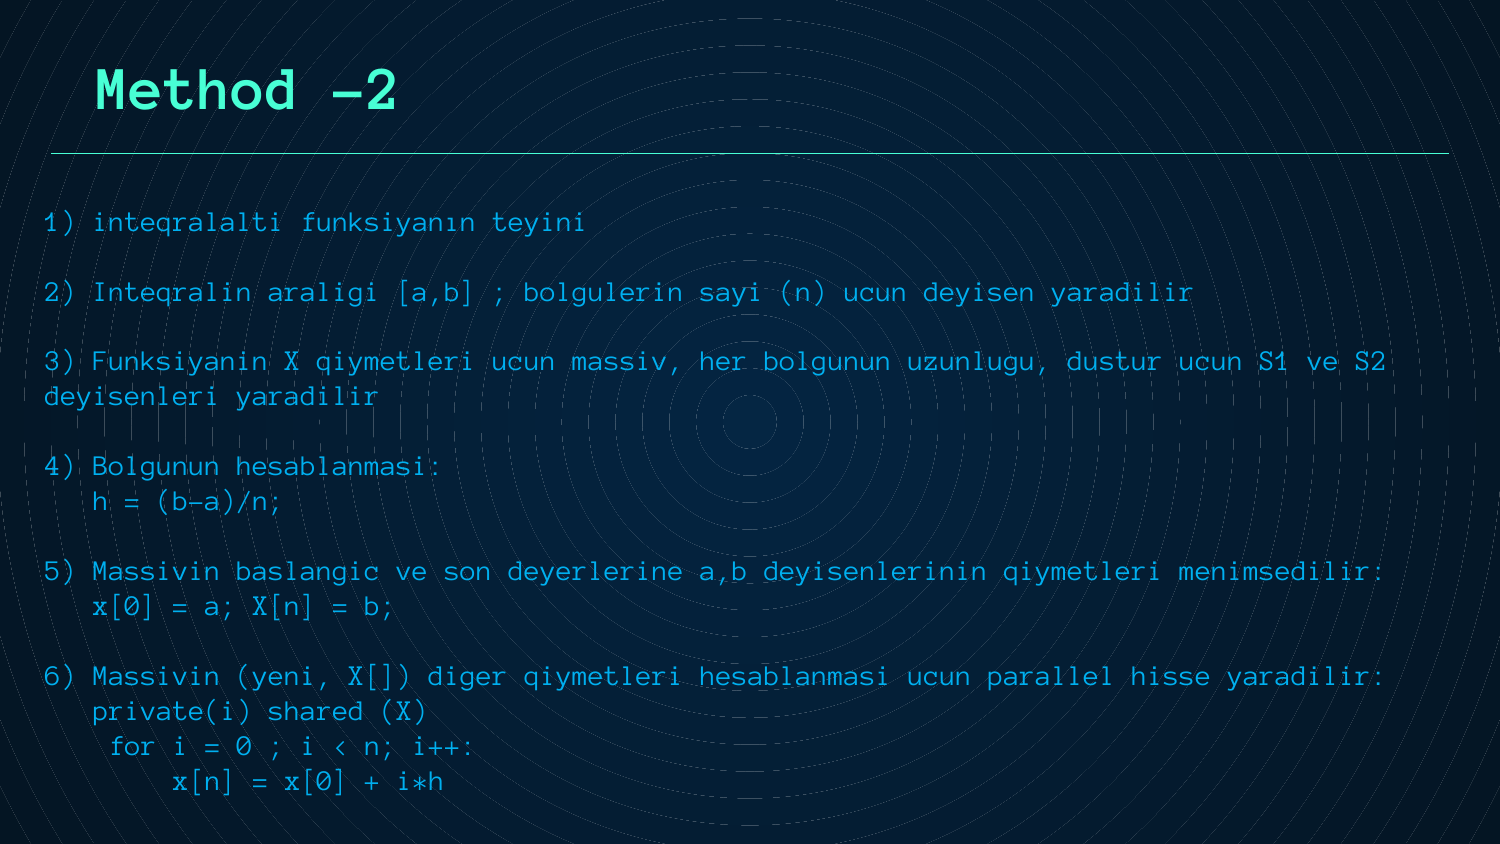

# Method -2
1) inteqralalti funksiyanın teyini

2) Inteqralin araligi [a,b] ; bolgulerin sayi (n) ucun deyisen yaradilir

3) Funksiyanin X qiymetleri ucun massiv, her bolgunun uzunlugu, dustur ucun S1 ve S2 deyisenleri yaradilir

4) Bolgunun hesablanmasi:
   h = (b-a)/n;

5) Massivin baslangic ve son deyerlerine a,b deyisenlerinin qiymetleri menimsedilir:
   x[0] = a; X[n] = b;

6) Massivin (yeni, X[]) diger qiymetleri hesablanmasi ucun parallel hisse yaradilir:
   private(i) shared (X)
    for i = 0 ; i < n; i++:
        x[n] = x[0] + i*h